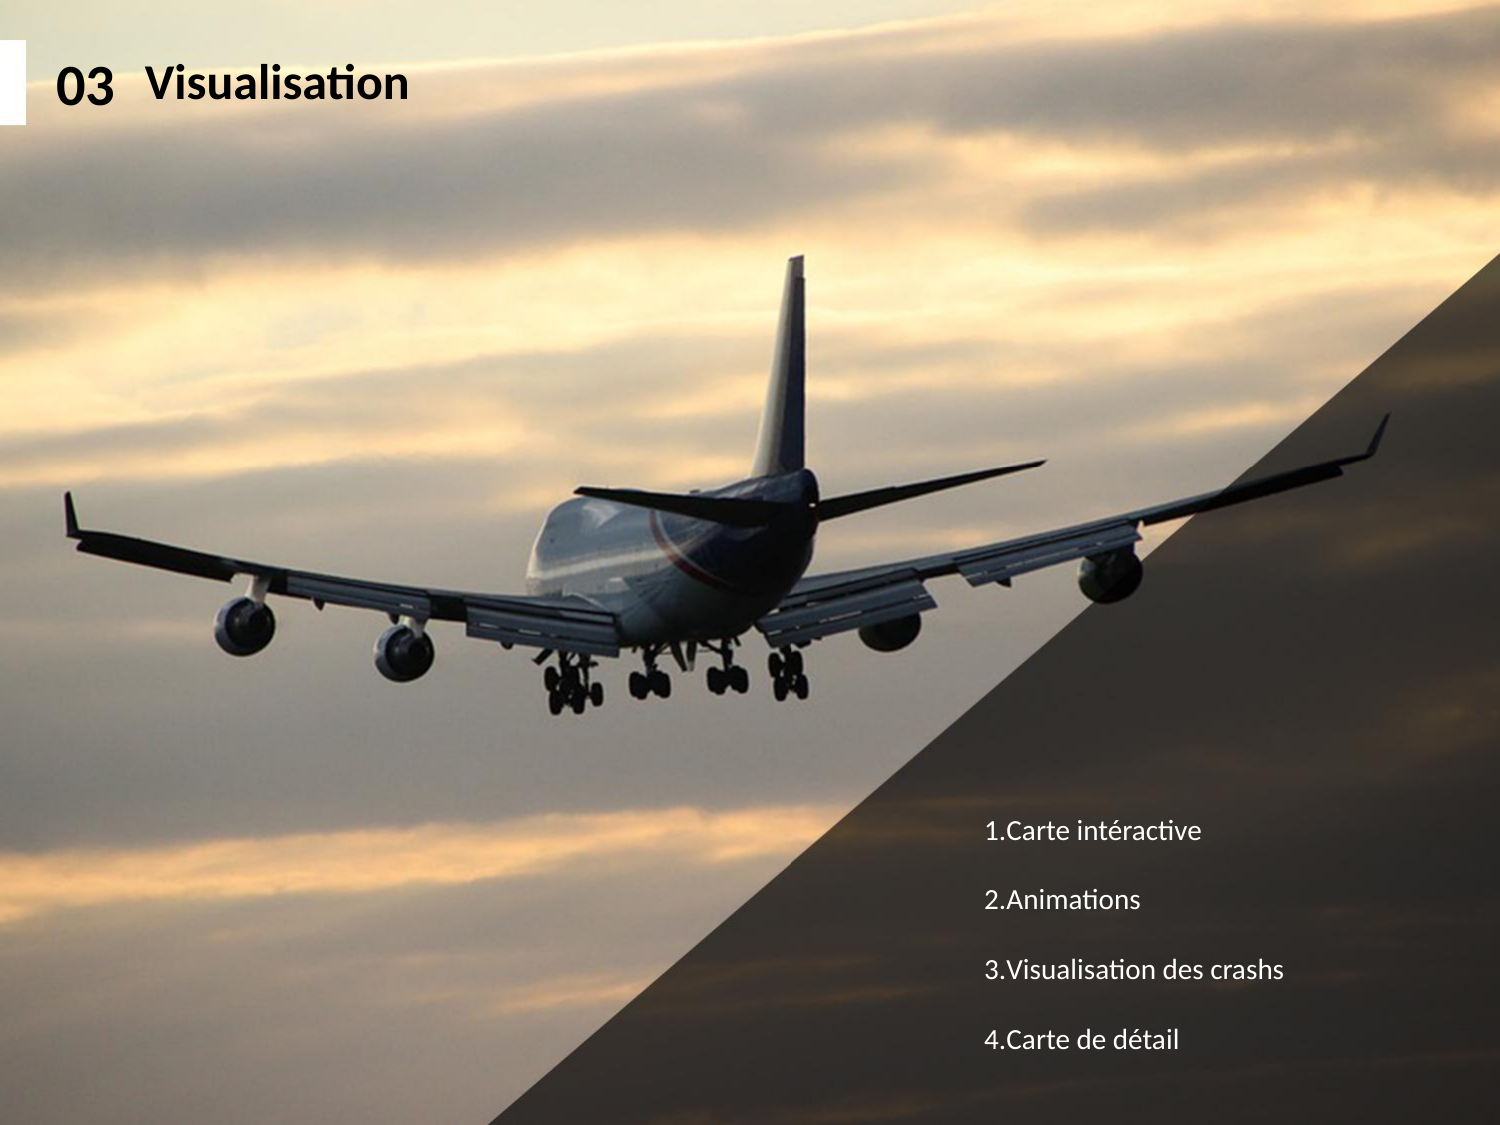

03
Visualisation

Carte intéractive
Animations
Visualisation des crashs
Carte de détail